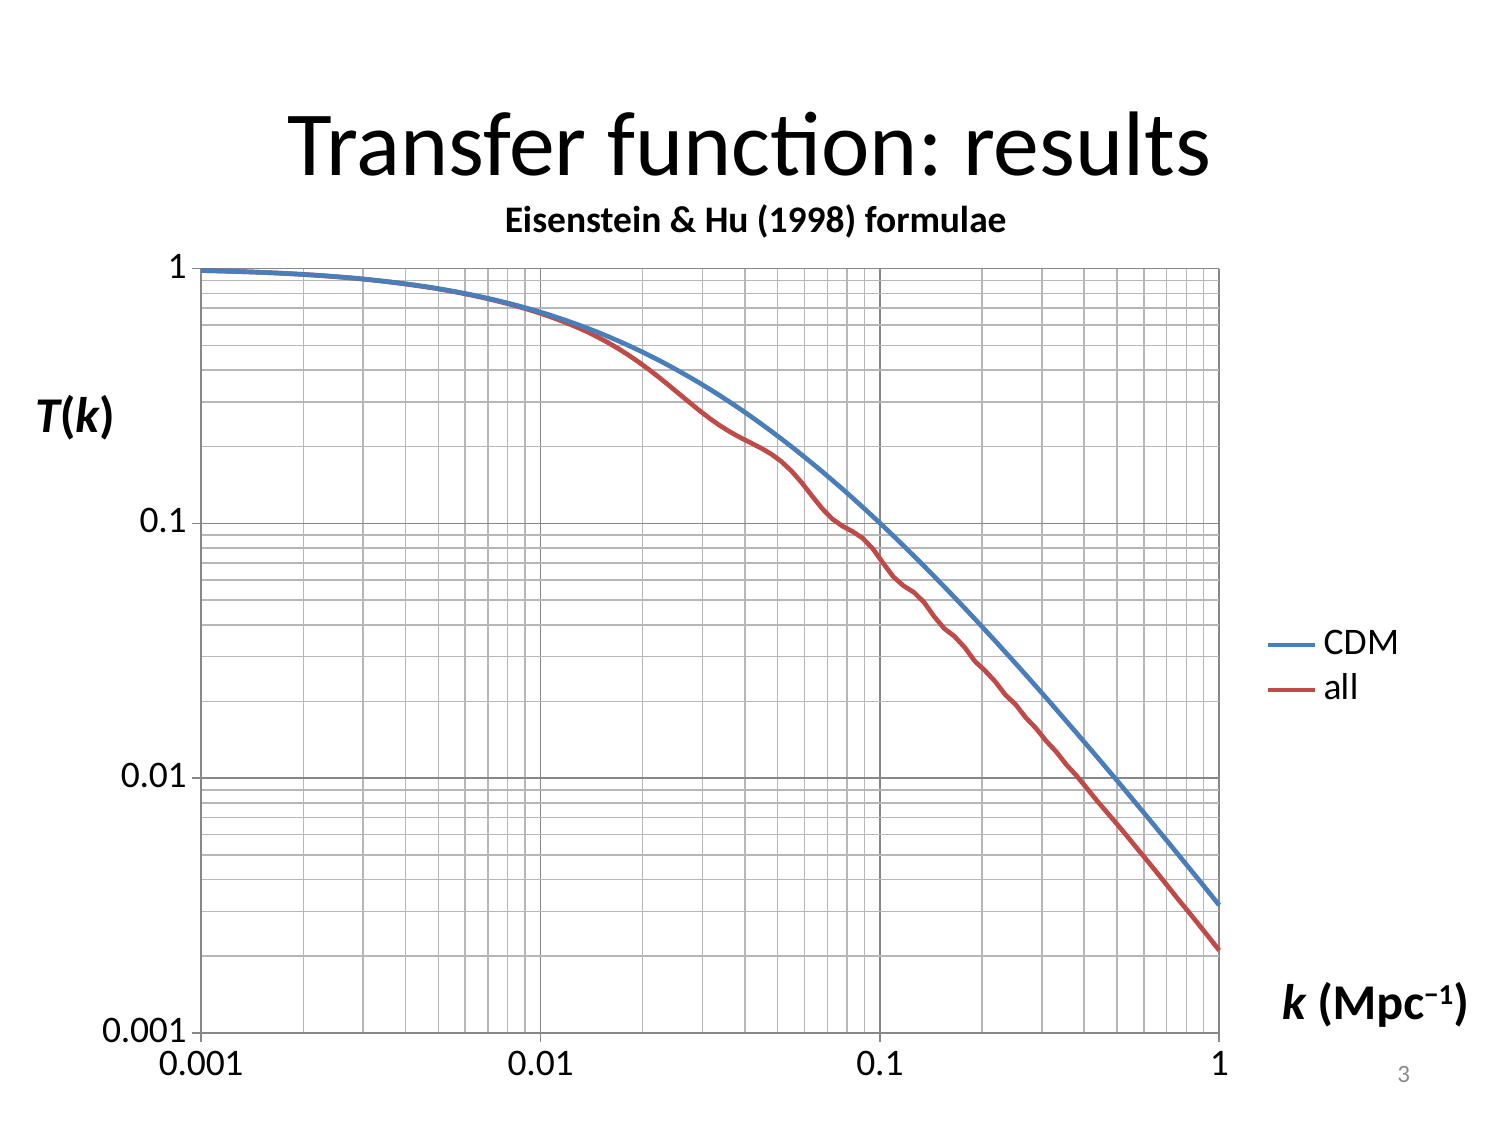

# Transfer function: results
Eisenstein & Hu (1998) formulae

### Chart

| Category | CDM | all |
|---|---|---|
T(k)
k (Mpc−1)
3